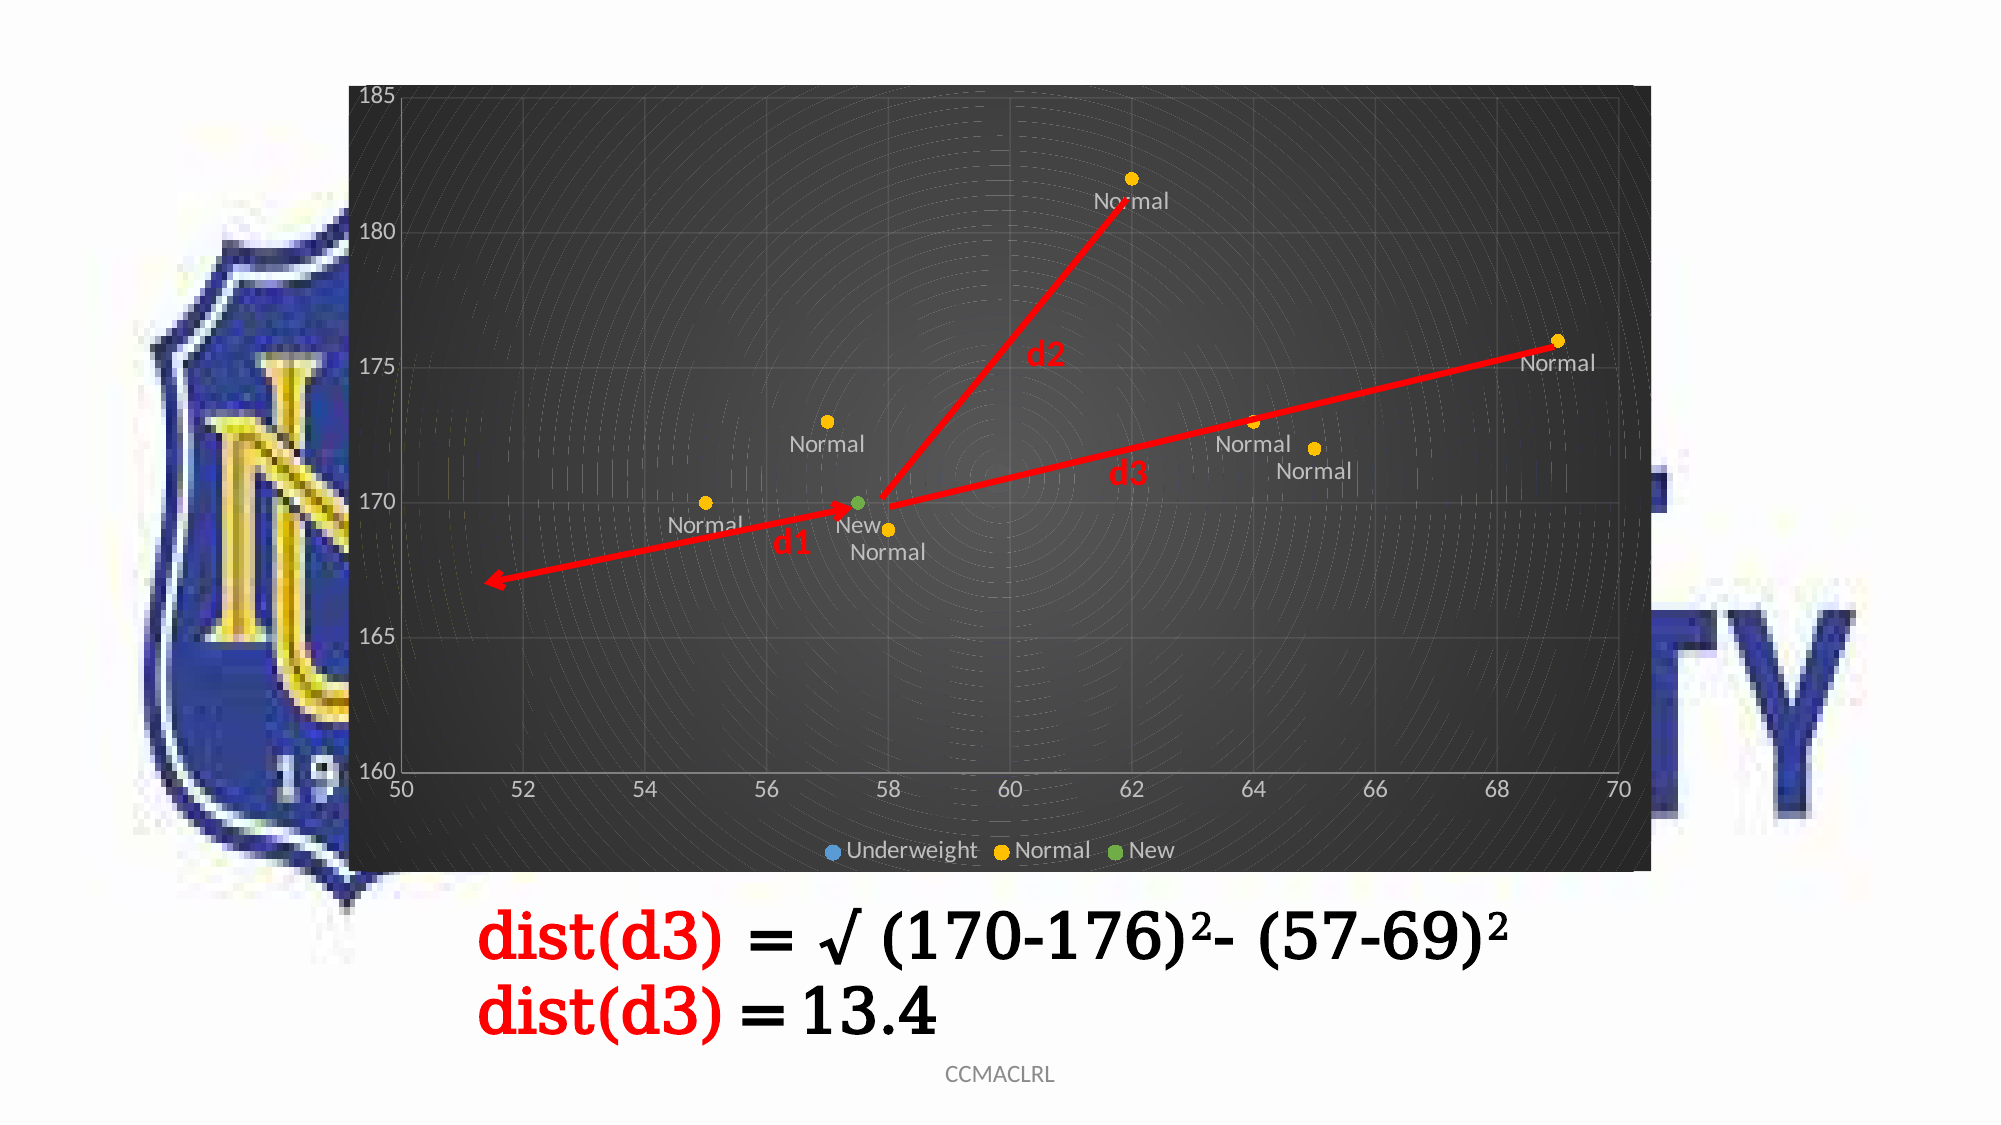

### Chart

| Category |  |  |  |
|---|---|---|---|
d1
dist(d3) = √ (170-176)2- (57-69)2
dist(d3) = 13.4

CCMACLRL